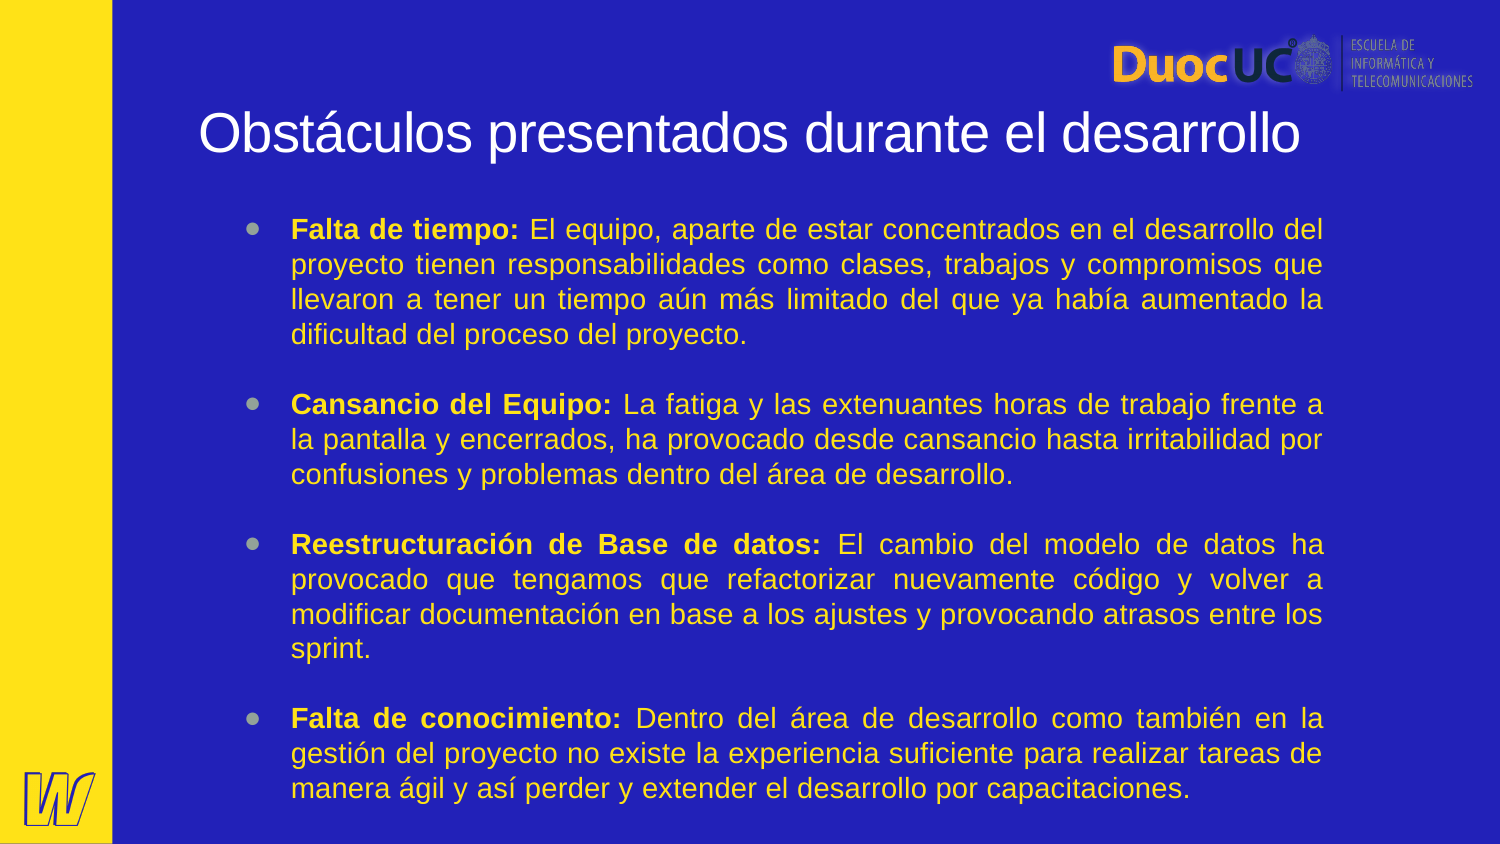

# Obstáculos presentados durante el desarrollo

Falta de tiempo: El equipo, aparte de estar concentrados en el desarrollo del proyecto tienen responsabilidades como clases, trabajos y compromisos que llevaron a tener un tiempo aún más limitado del que ya había aumentado la dificultad del proceso del proyecto.

Cansancio del Equipo: La fatiga y las extenuantes horas de trabajo frente a la pantalla y encerrados, ha provocado desde cansancio hasta irritabilidad por confusiones y problemas dentro del área de desarrollo.

Reestructuración de Base de datos: El cambio del modelo de datos ha provocado que tengamos que refactorizar nuevamente código y volver a modificar documentación en base a los ajustes y provocando atrasos entre los sprint.

Falta de conocimiento: Dentro del área de desarrollo como también en la gestión del proyecto no existe la experiencia suficiente para realizar tareas de manera ágil y así perder y extender el desarrollo por capacitaciones.